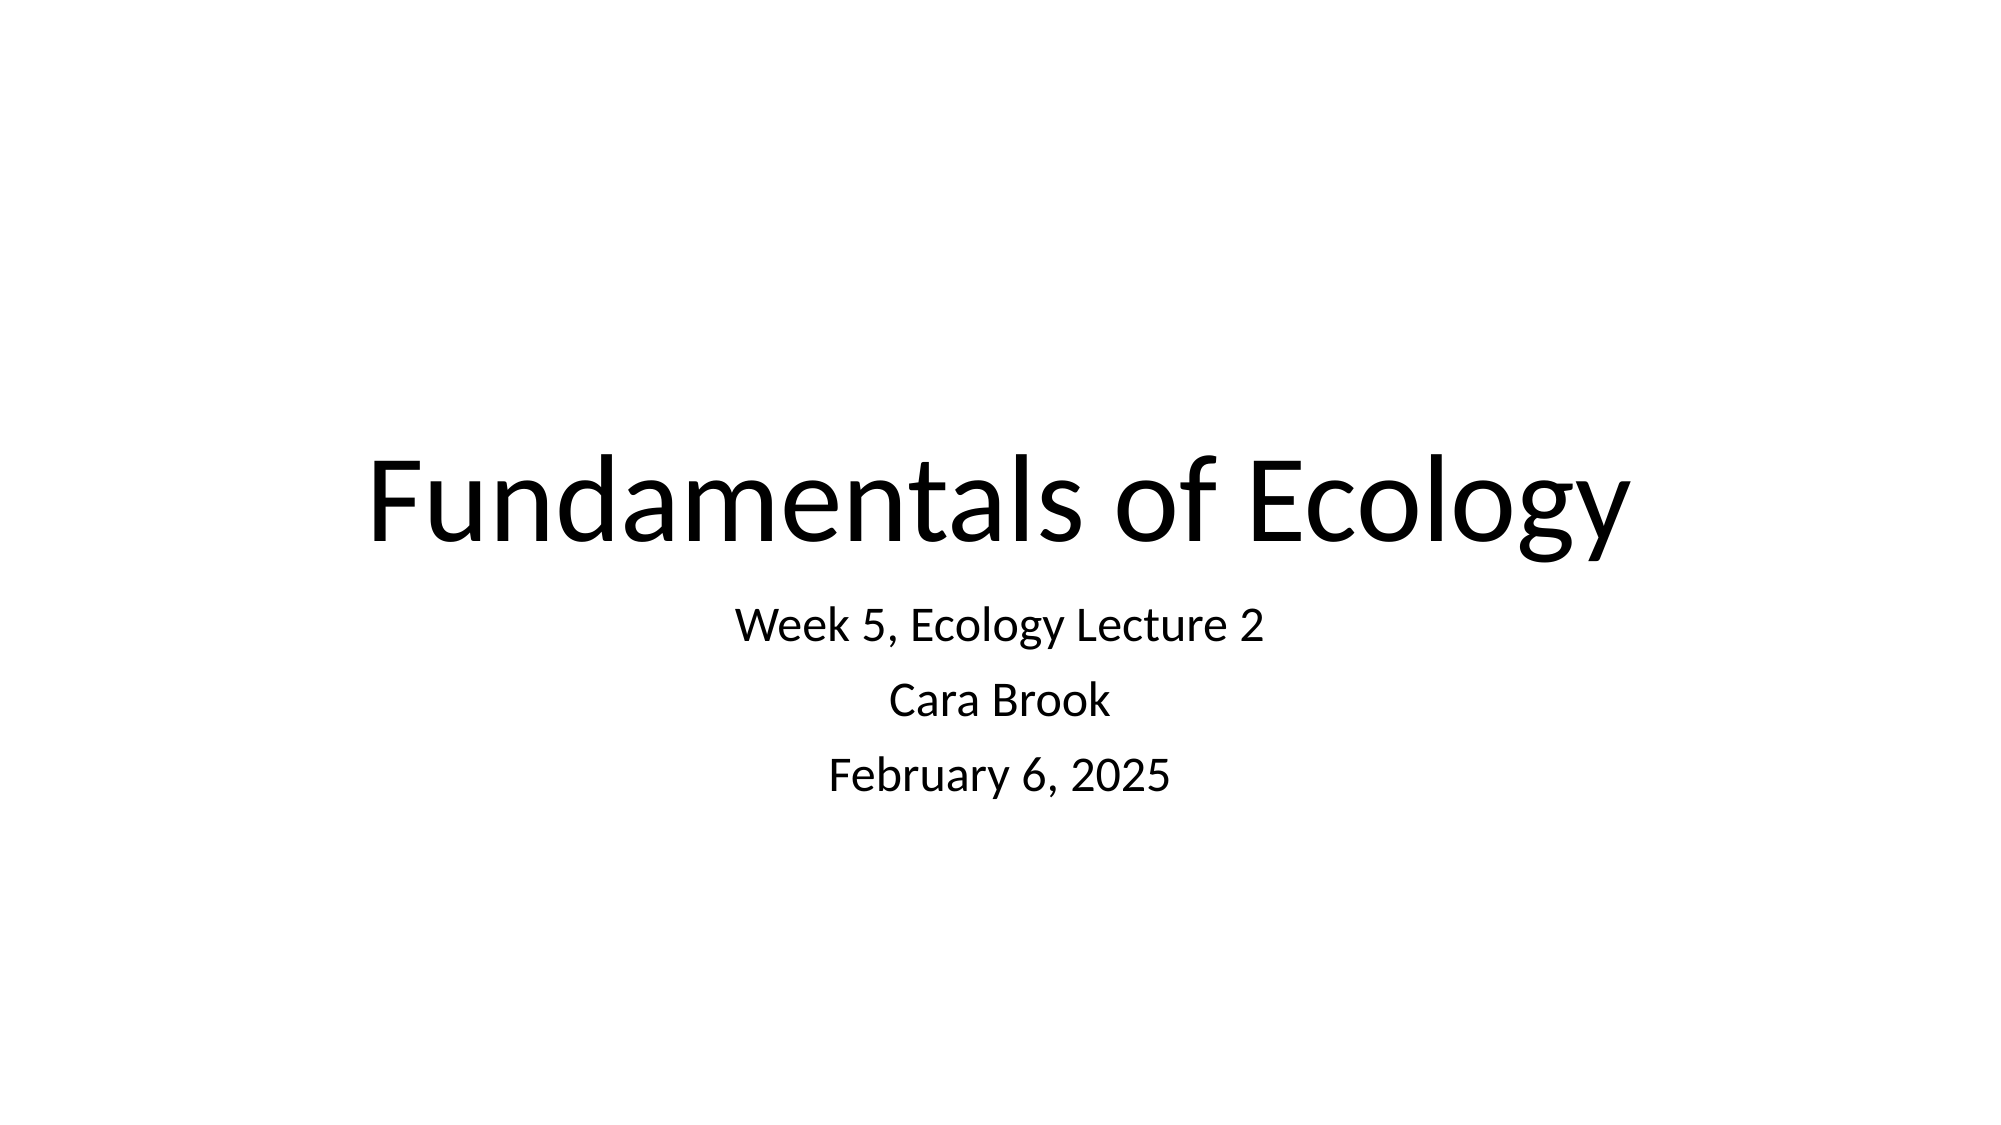

# Fundamentals of Ecology
Week 5, Ecology Lecture 2
Cara Brook
February 6, 2025